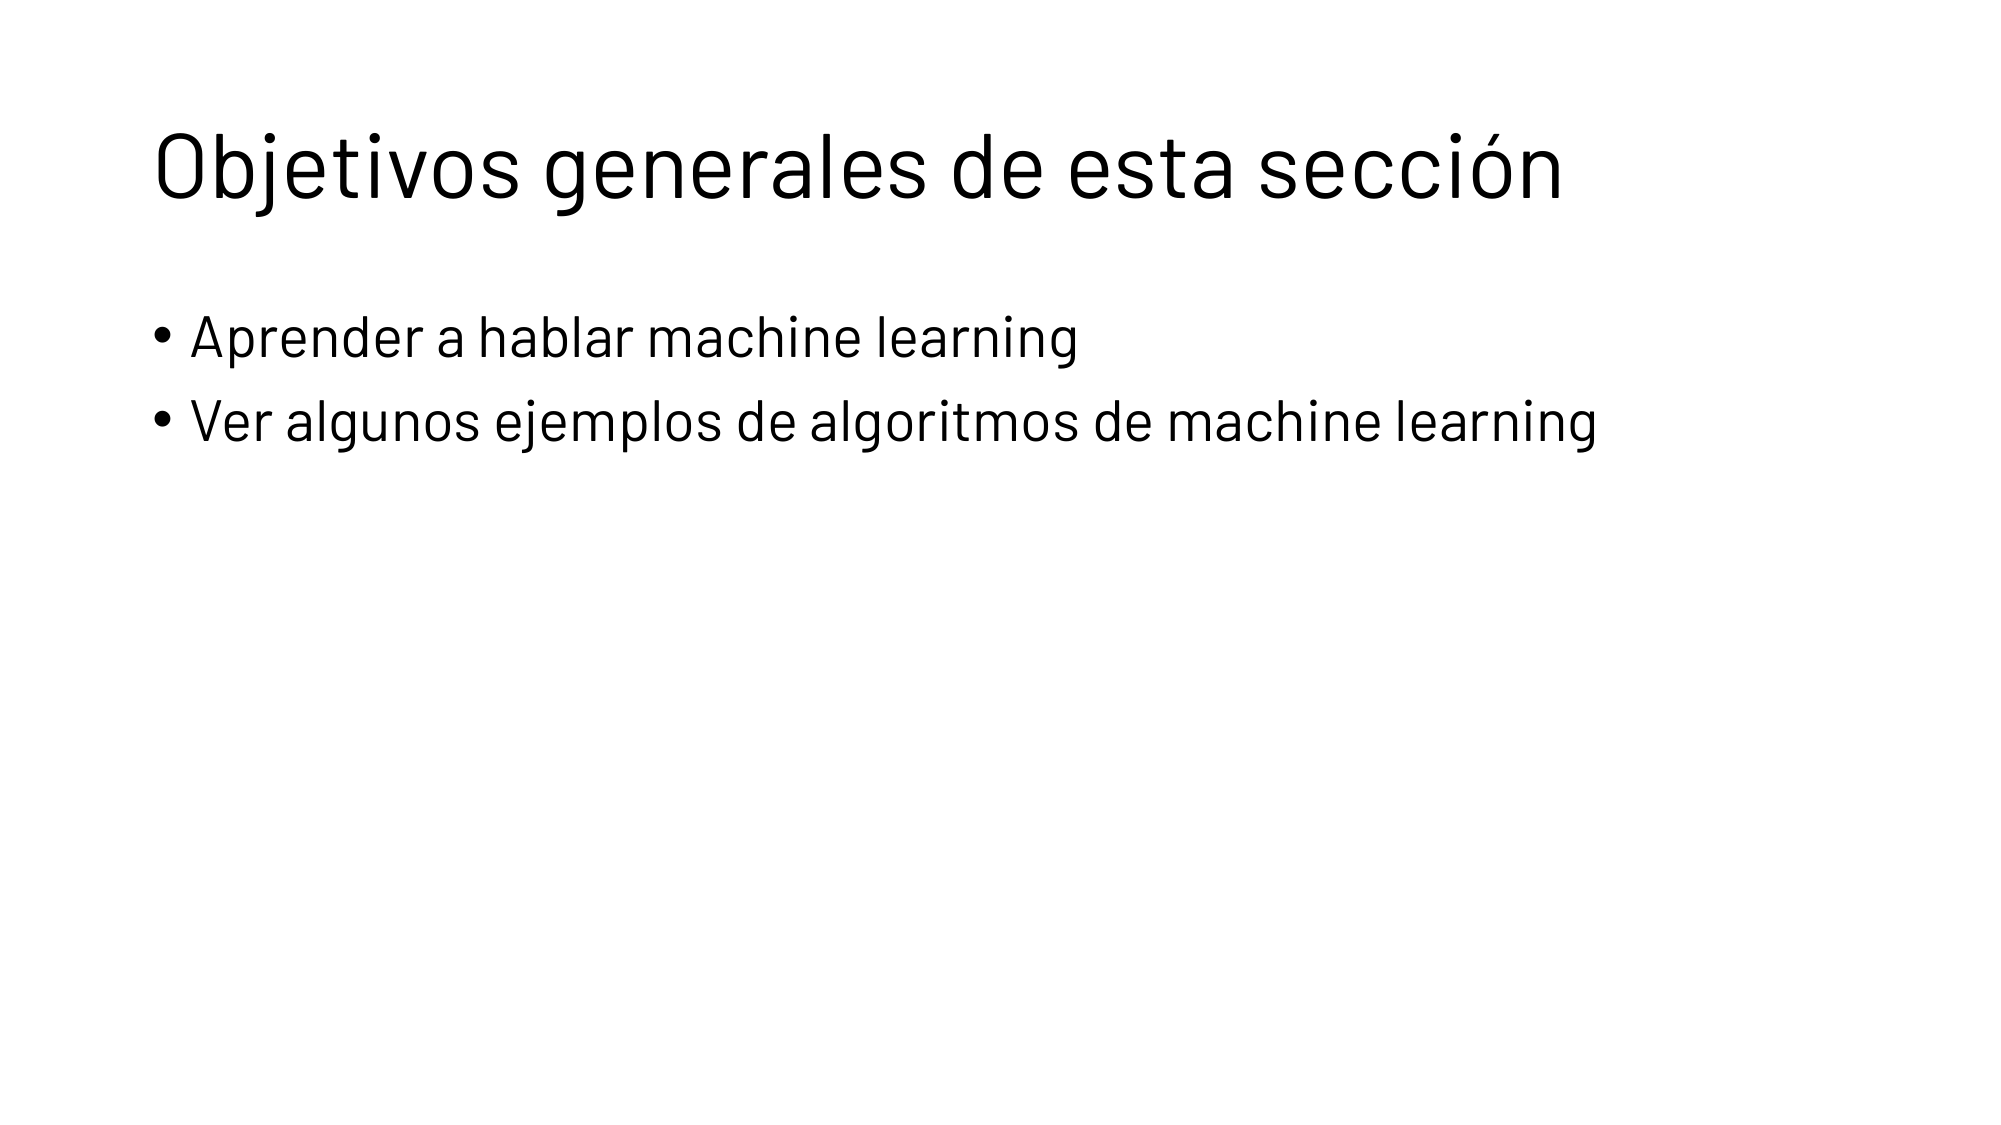

# Objetivos generales de esta sección
Aprender a hablar machine learning
Ver algunos ejemplos de algoritmos de machine learning